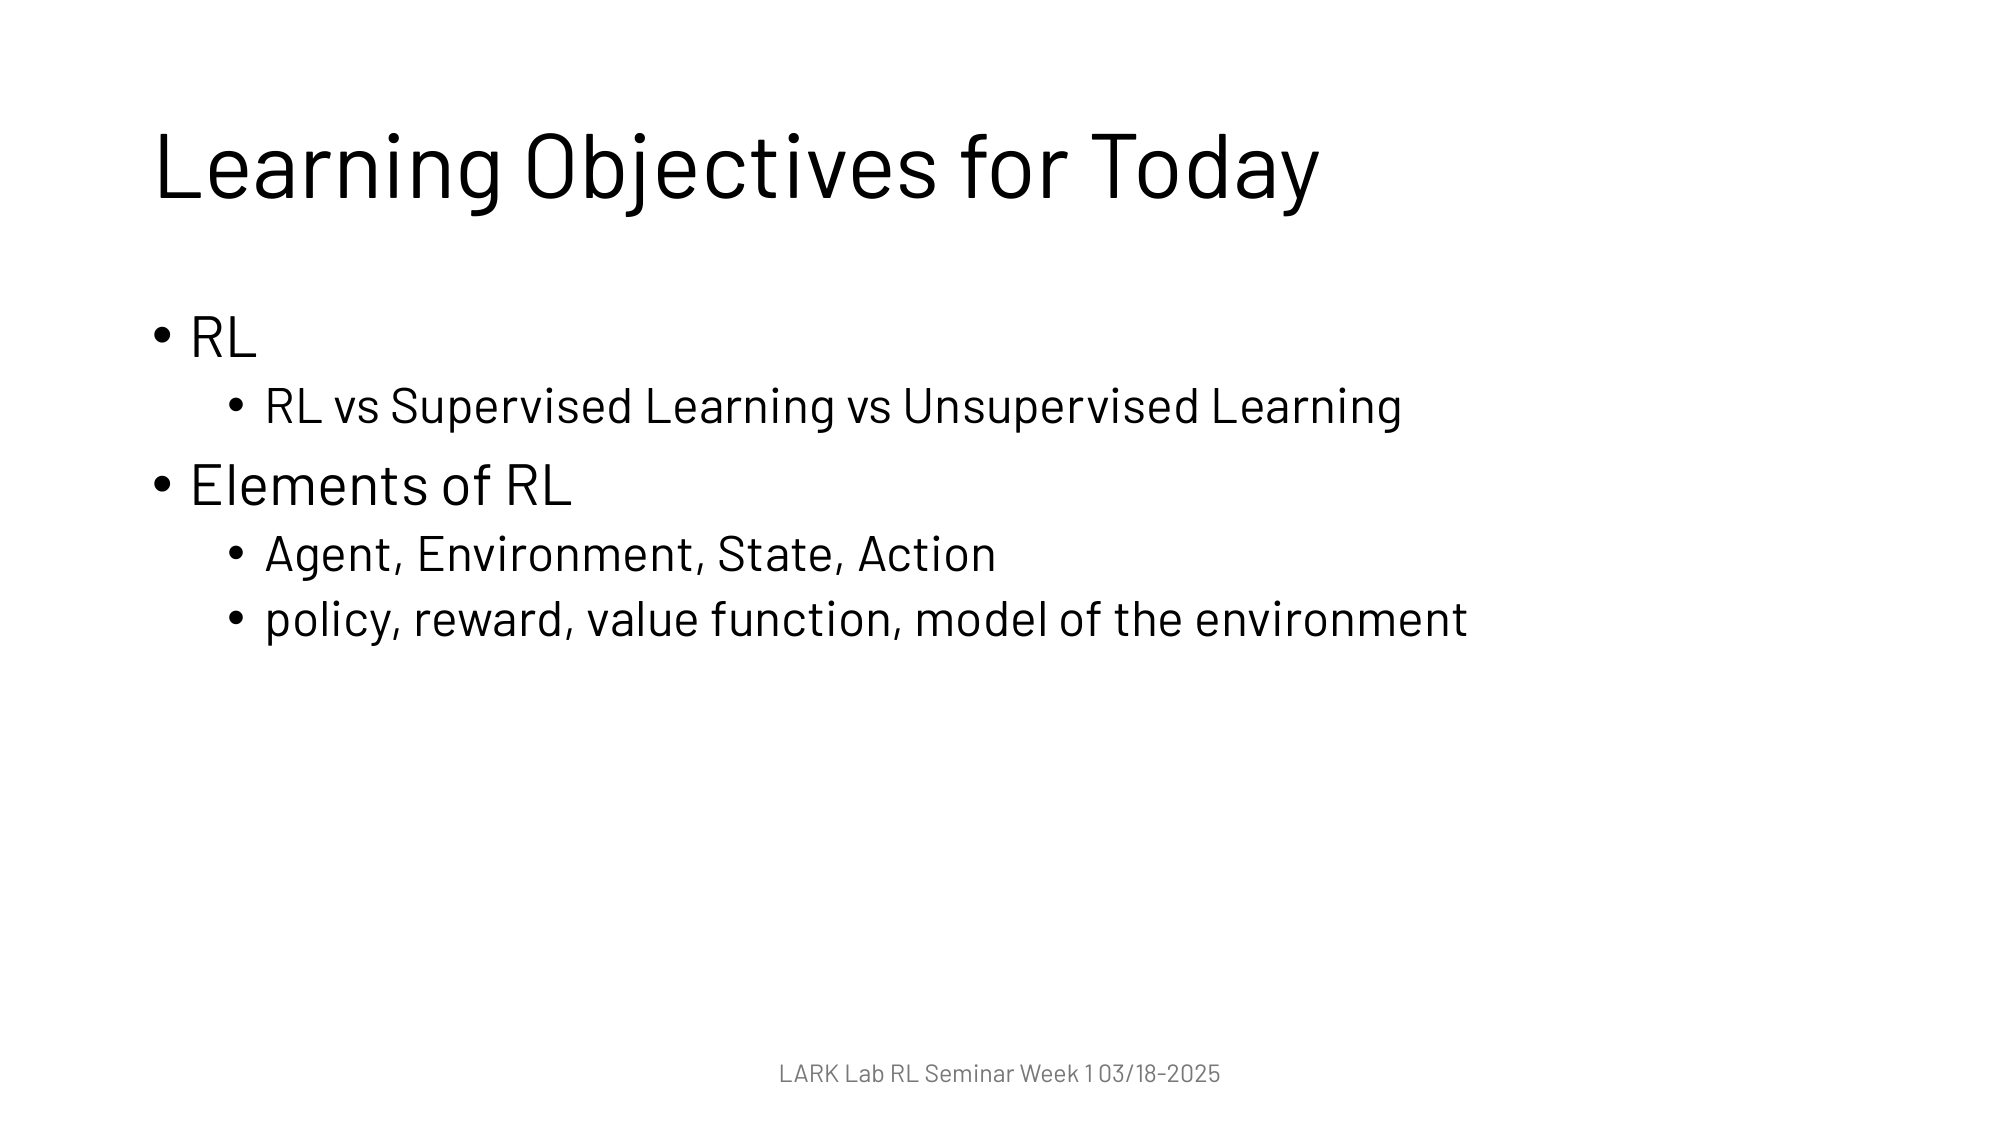

# Learning Objectives for Today
RL
RL vs Supervised Learning vs Unsupervised Learning
Elements of RL
Agent, Environment, State, Action
policy, reward, value function, model of the environment
LARK Lab RL Seminar Week 1 03/18-2025